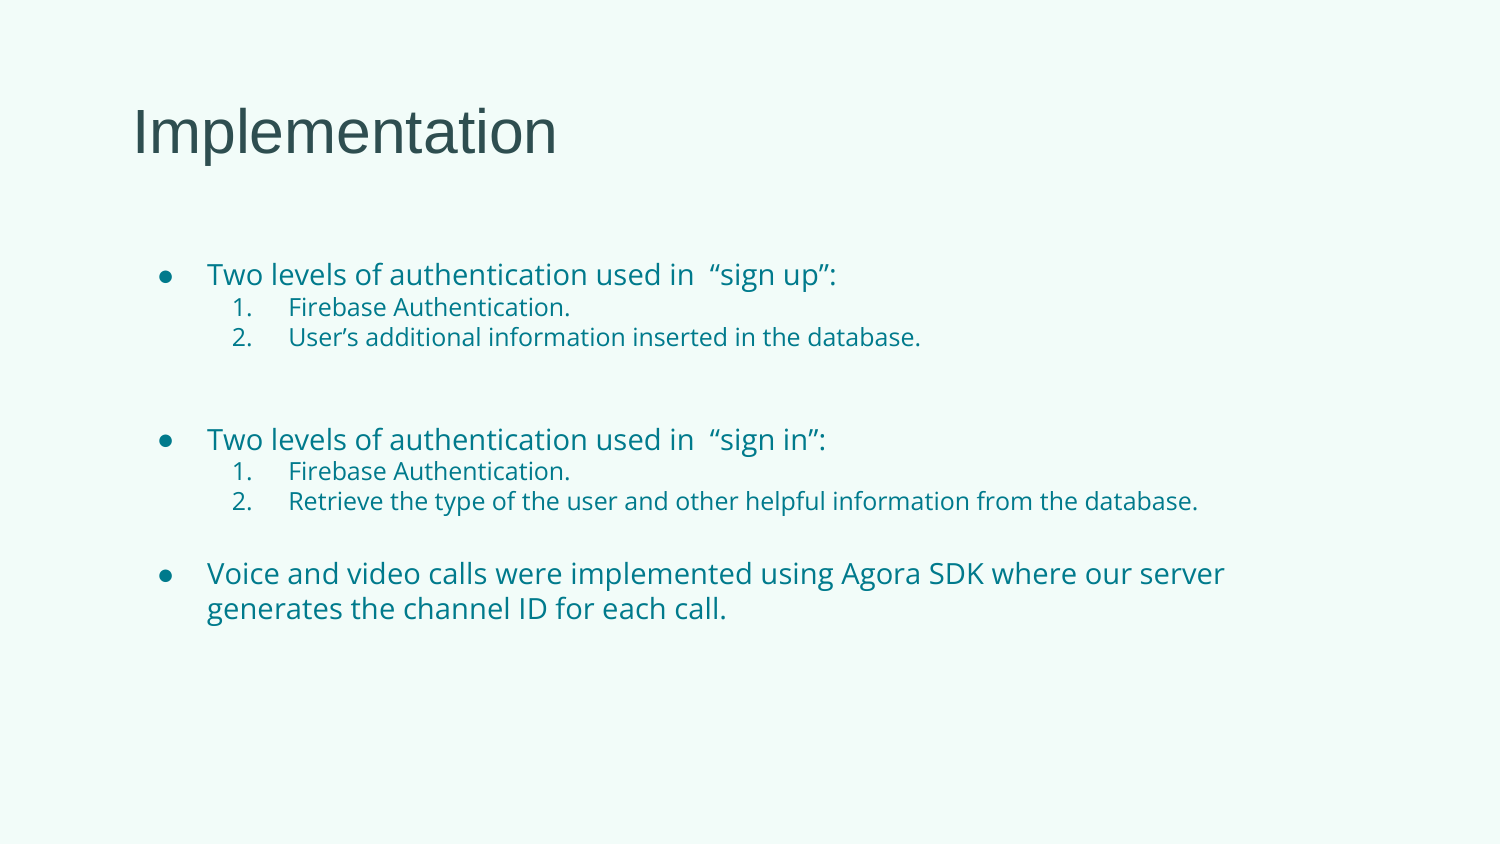

# Implementation
Two levels of authentication used in  “sign up”:
Firebase Authentication.
User’s additional information inserted in the database.

Two levels of authentication used in  “sign in”:
Firebase Authentication.
Retrieve the type of the user and other helpful information from the database.

Voice and video calls were implemented using Agora SDK where our server generates the channel ID for each call.